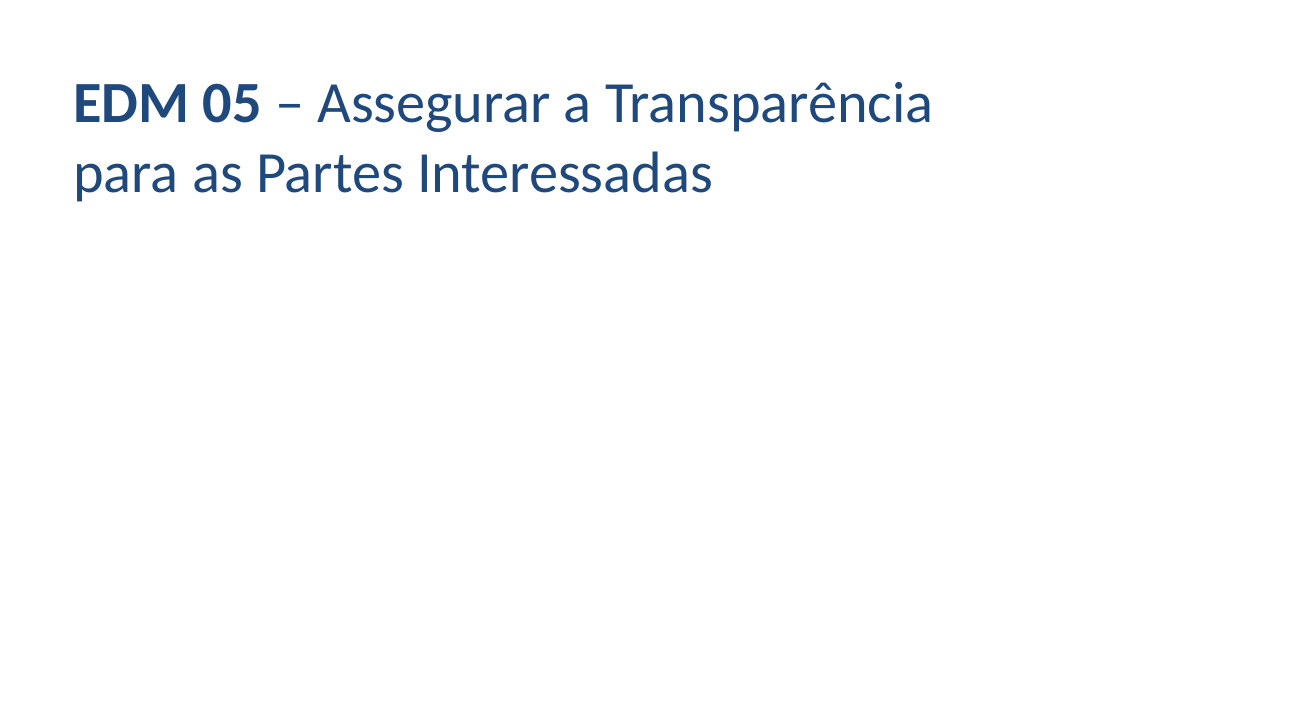

EDM 05 – Assegurar a Transparência
para as Partes Interessadas